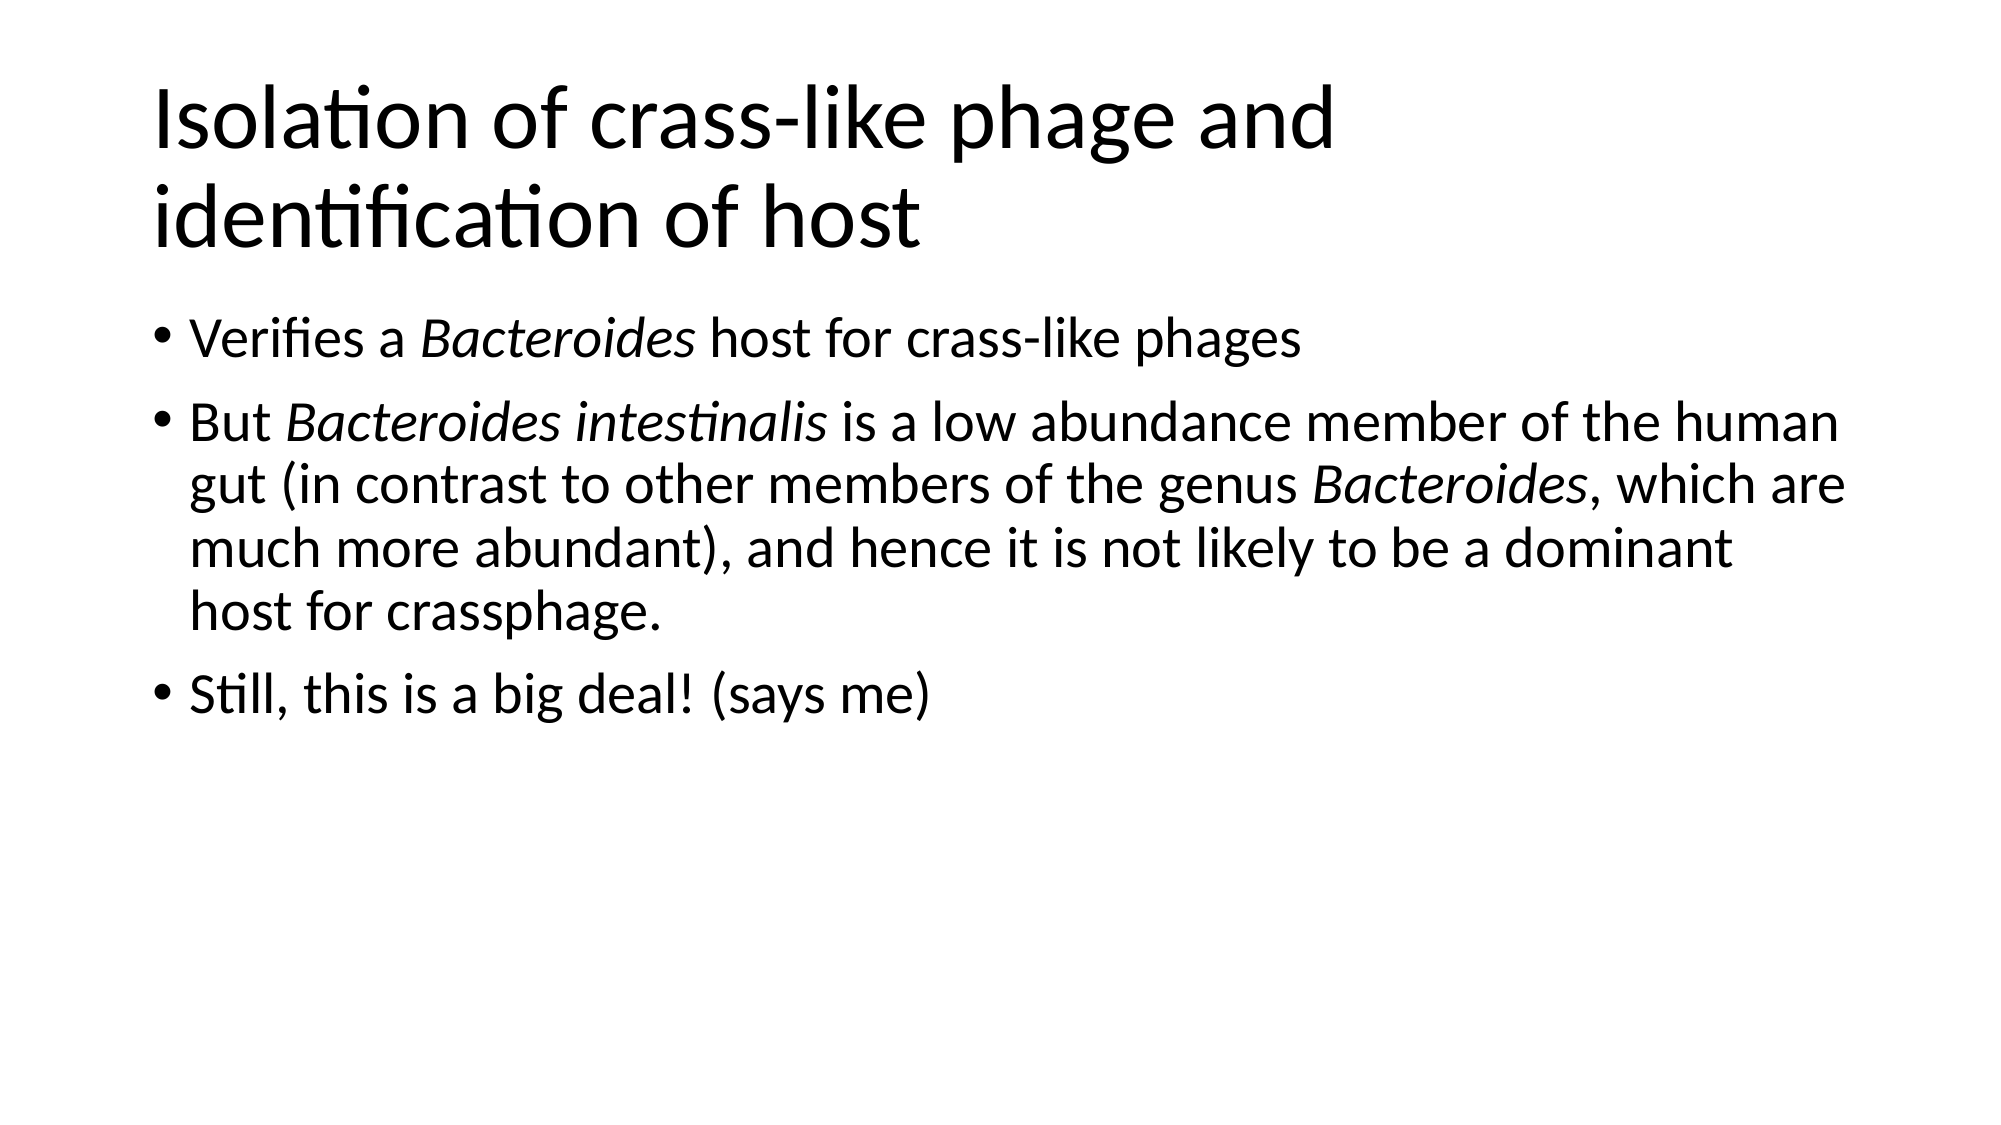

# Isolation of crass-like phage and identification of host
Verifies a Bacteroides host for crass-like phages
But Bacteroides intestinalis is a low abundance member of the human gut (in contrast to other members of the genus Bacteroides, which are much more abundant), and hence it is not likely to be a dominant host for crassphage.
Still, this is a big deal! (says me)